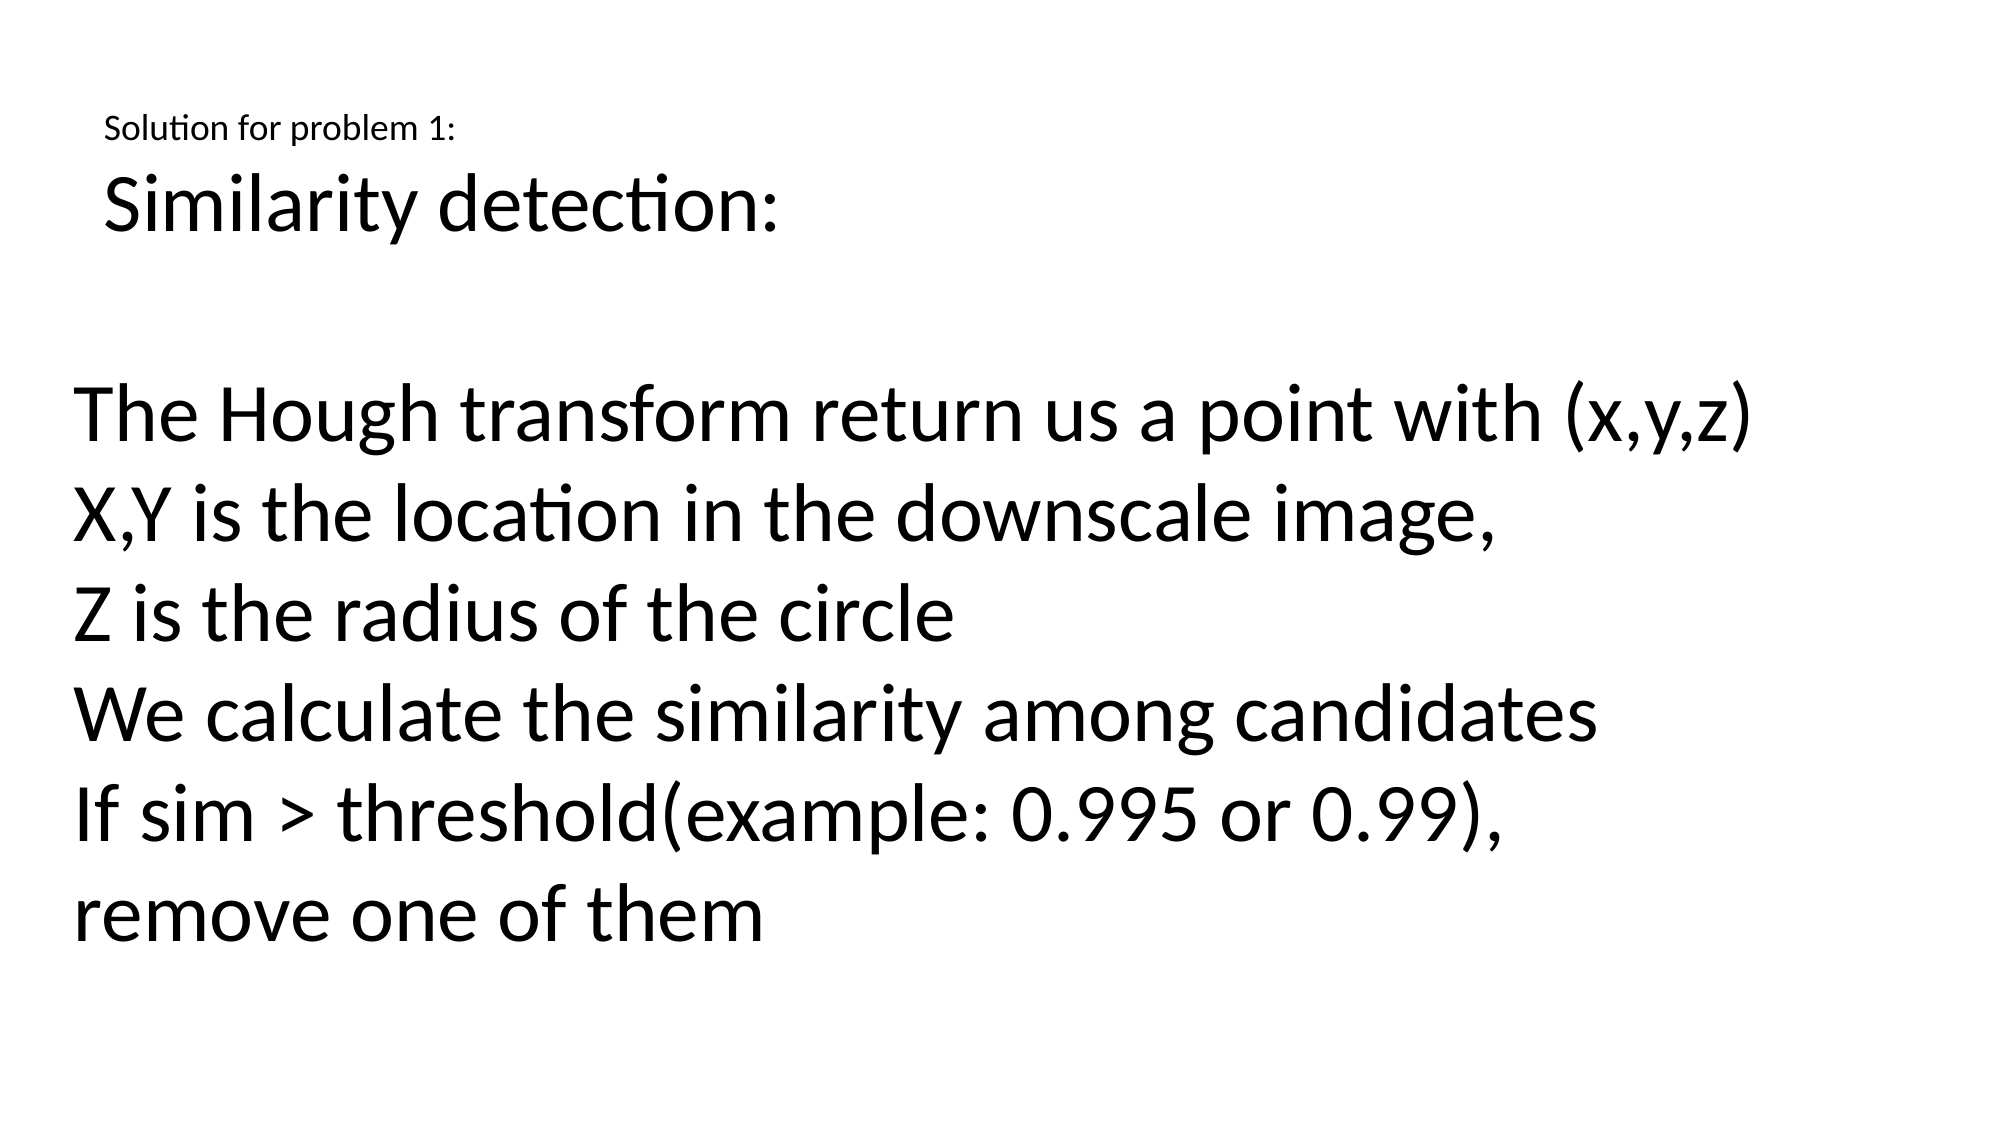

Solution for problem 1:
Similarity detection:
The Hough transform return us a point with (x,y,z)
X,Y is the location in the downscale image,
Z is the radius of the circle
We calculate the similarity among candidates
If sim > threshold(example: 0.995 or 0.99),
remove one of them